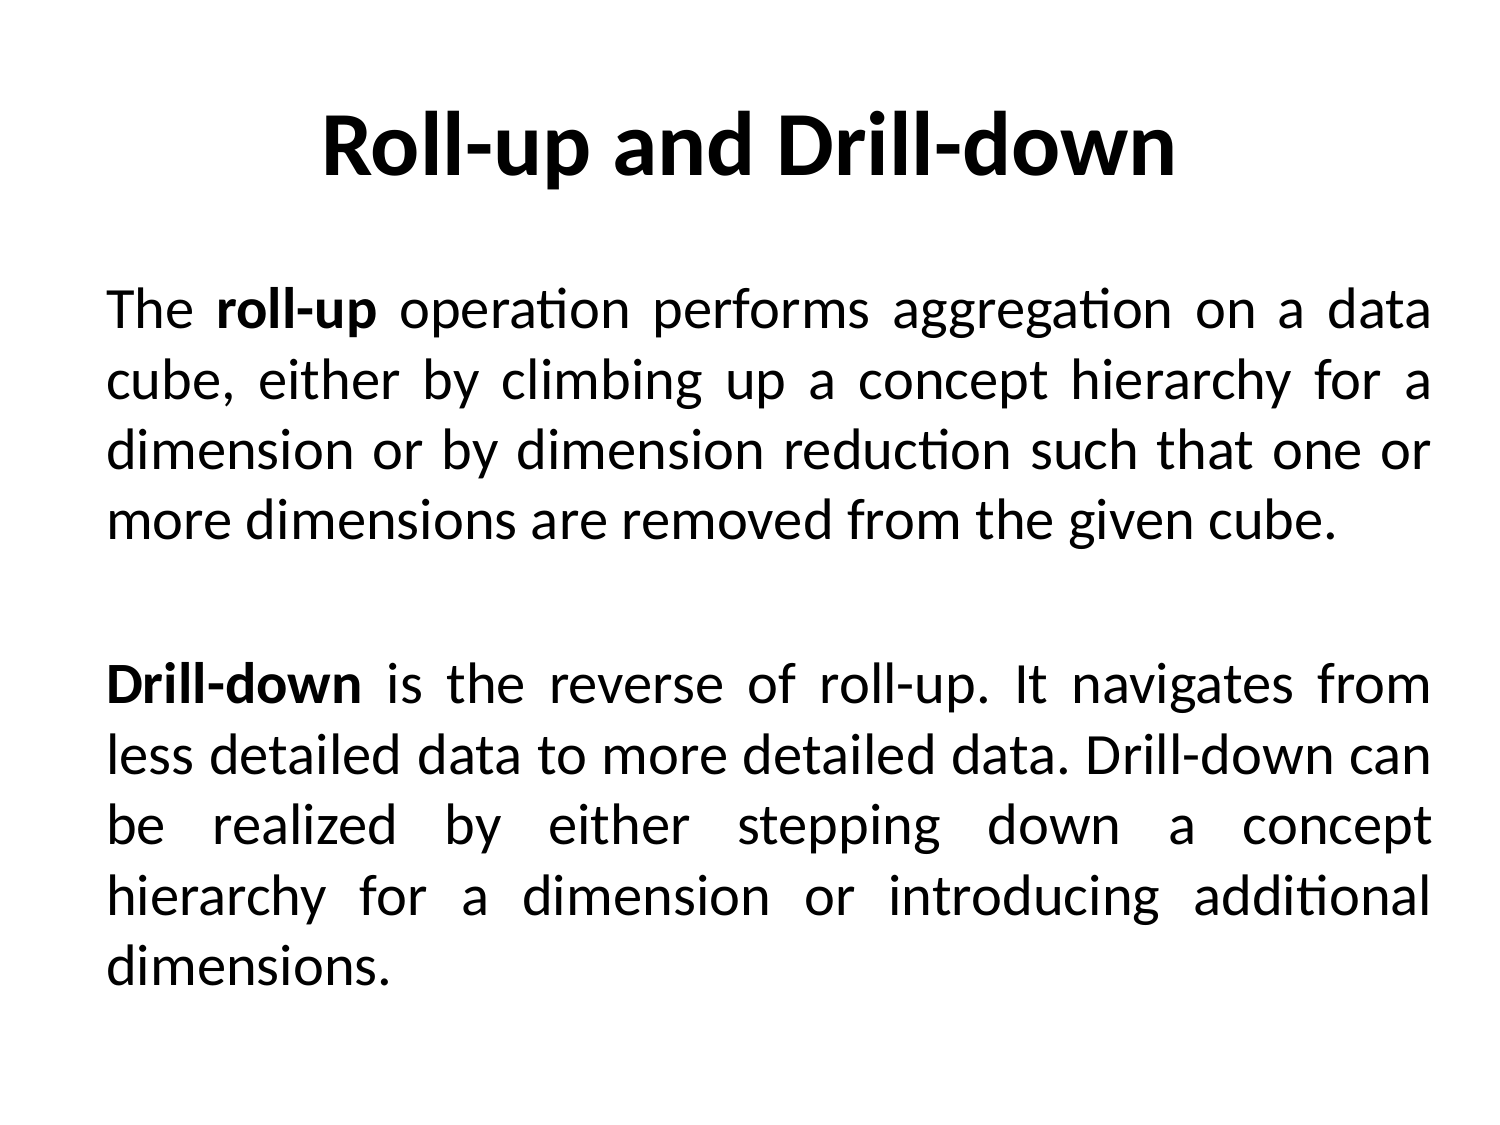

# Roll-up and Drill-down
	The roll-up operation performs aggregation on a data cube, either by climbing up a concept hierarchy for a dimension or by dimension reduction such that one or more dimensions are removed from the given cube.

	Drill-down is the reverse of roll-up. It navigates from less detailed data to more detailed data. Drill-down can be realized by either stepping down a concept hierarchy for a dimension or introducing additional dimensions.